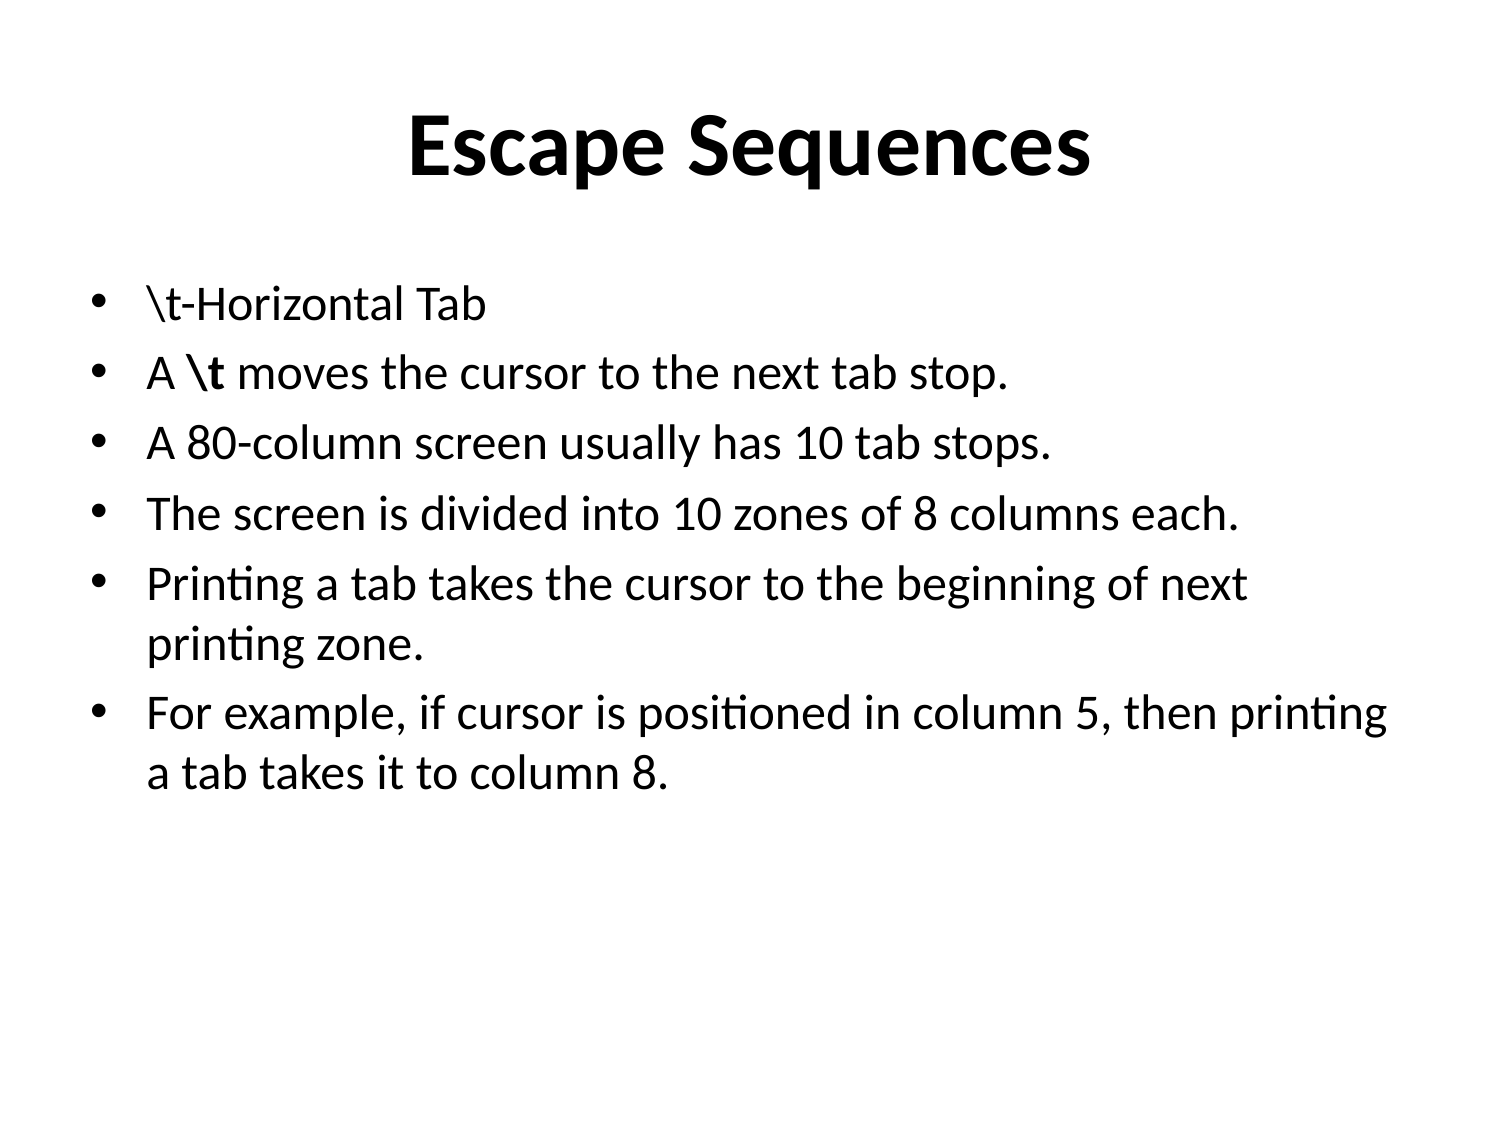

# Escape Sequences
\t-Horizontal Tab
A \t moves the cursor to the next tab stop.
A 80-column screen usually has 10 tab stops.
The screen is divided into 10 zones of 8 columns each.
Printing a tab takes the cursor to the beginning of next printing zone.
For example, if cursor is positioned in column 5, then printing a tab takes it to column 8.